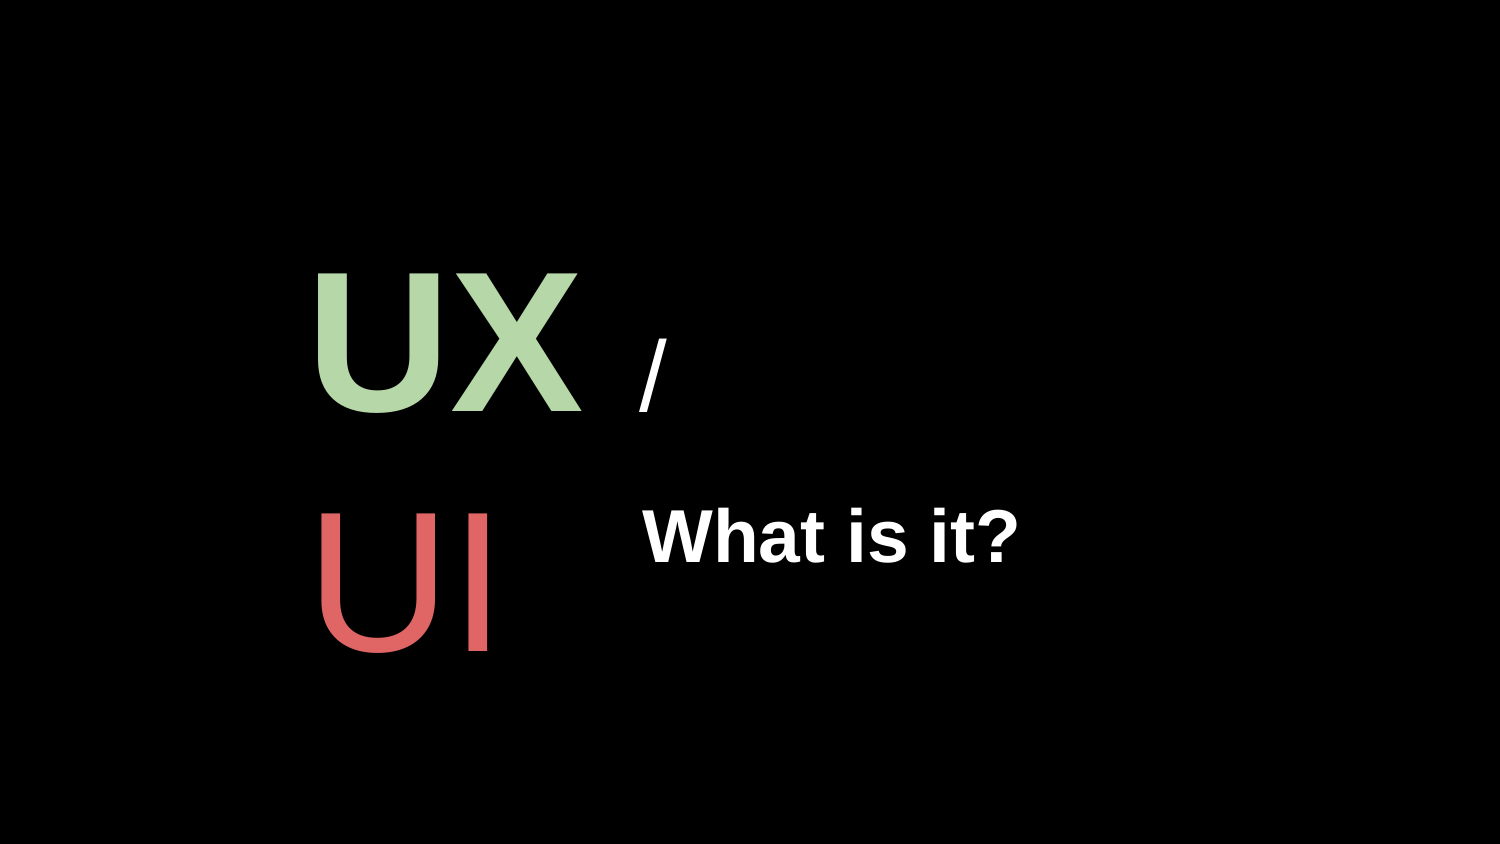

UX / UI
# What is it?